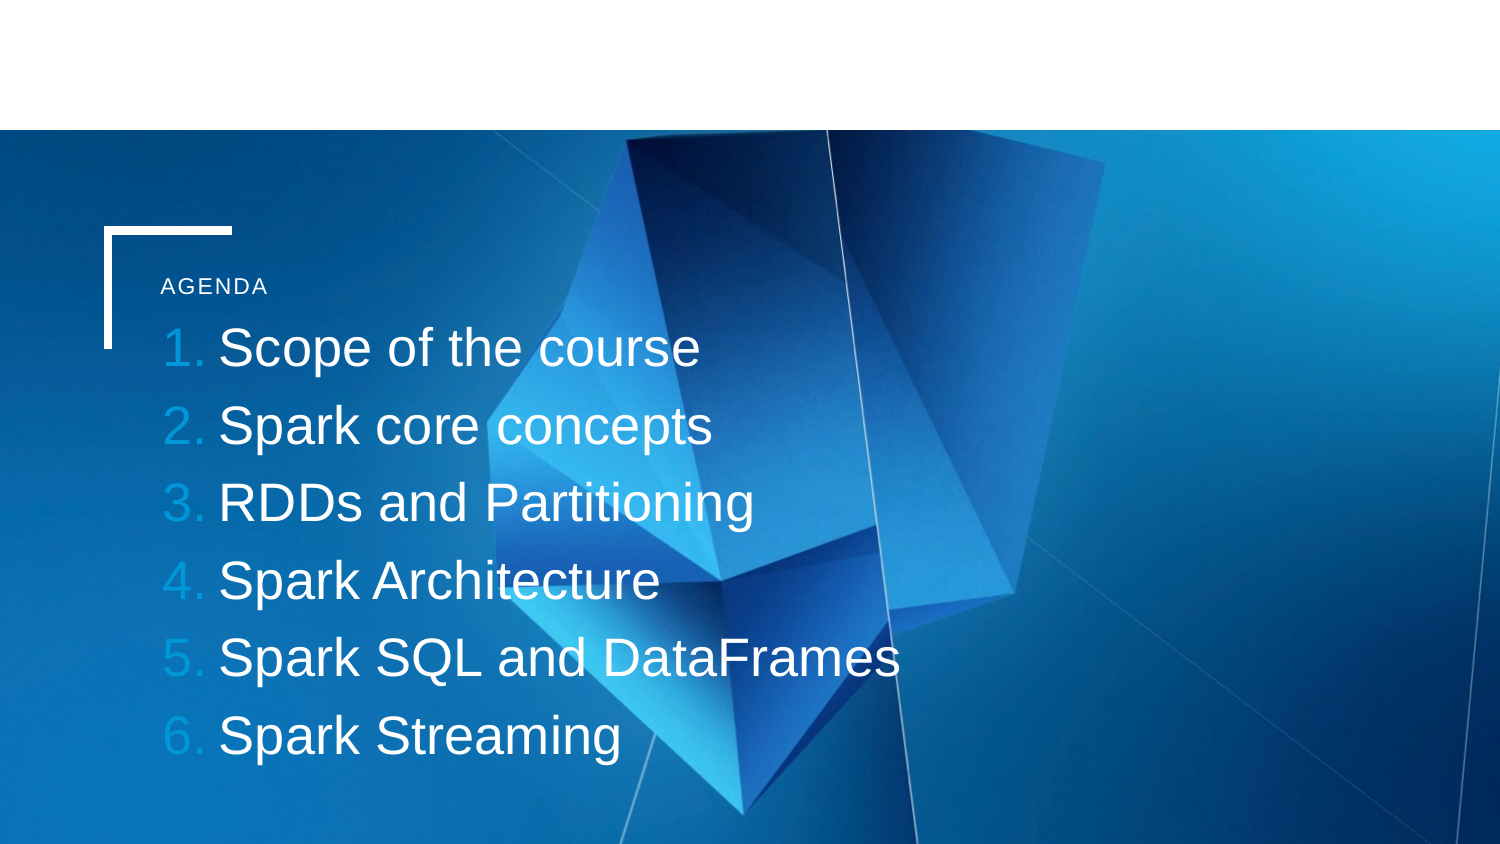

AGENDA
Scope of the course
Spark core concepts
RDDs and Partitioning
Spark Architecture
Spark SQL and DataFrames
Spark Streaming